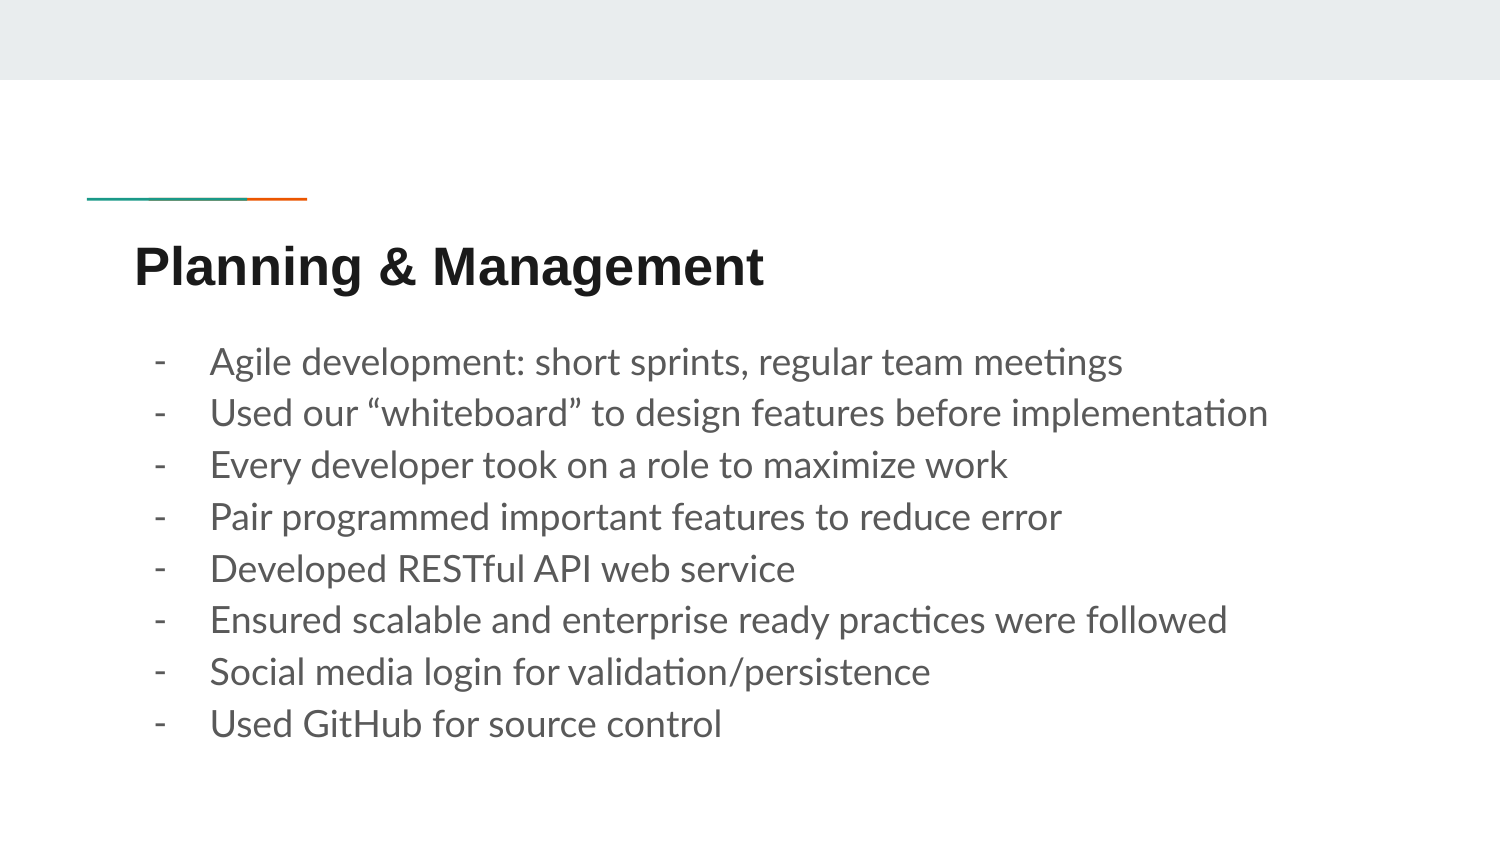

# Planning & Management
Agile development: short sprints, regular team meetings
Used our “whiteboard” to design features before implementation
Every developer took on a role to maximize work
Pair programmed important features to reduce error
Developed RESTful API web service
Ensured scalable and enterprise ready practices were followed
Social media login for validation/persistence
Used GitHub for source control